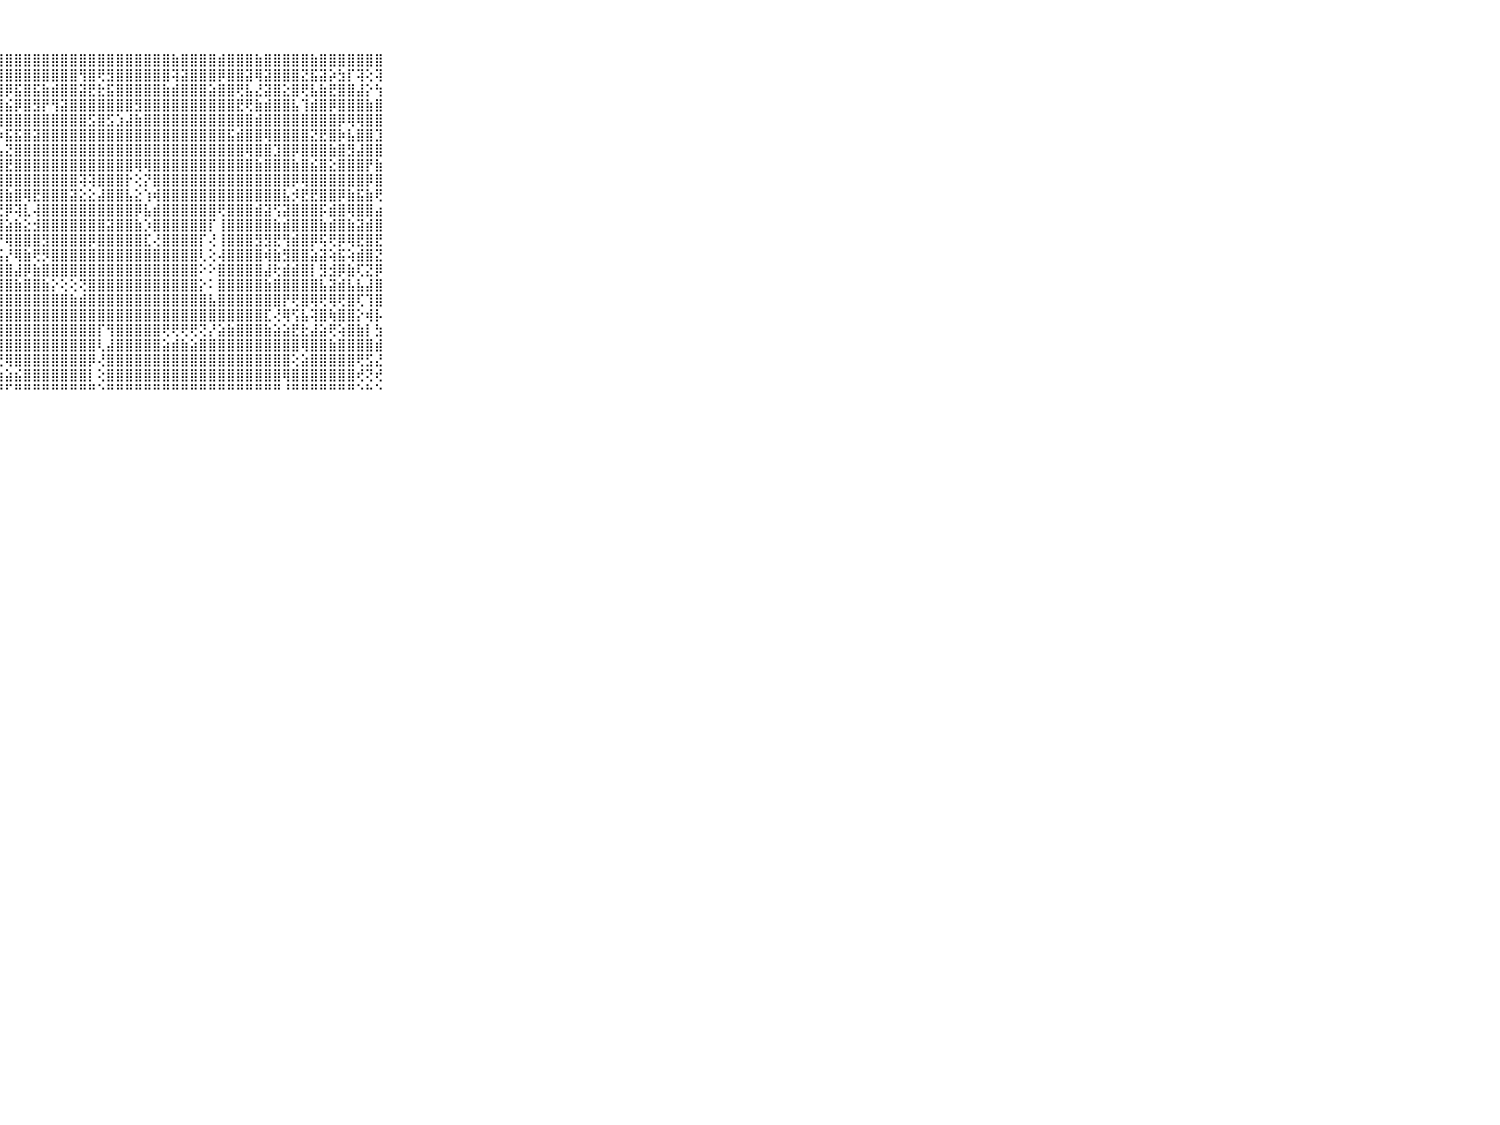

⠀⠀⠀⠀⠀⠀⠀⠀⠀⠀⠀⢸⣿⣿⣿⣿⣿⣿⣿⣷⣿⣷⣿⣿⣿⣿⣿⣿⣿⣿⣿⣿⣿⣿⣿⣿⣿⣿⣿⣿⣿⣿⣿⣿⣿⣿⣷⣿⣿⣿⣿⣾⣿⣿⣿⣷⣿⣿⣿⣿⣿⣷⣿⣿⣿⣿⣿⣿⣿⠀⠀⠀⠀⠀⠀⠀⠀⠀⠀⠀⠀
⠀⠀⠀⠀⠀⠀⠀⠀⠀⠀⠀⢸⢻⣿⣿⣿⣿⣿⣿⣿⡿⣿⣯⣽⣿⣽⣽⣿⣿⣿⣿⣿⣿⣿⣿⣿⢻⣿⢟⣻⣿⣿⣿⣿⣿⣿⢽⣽⣿⣿⣿⡿⣿⣿⣽⢿⣽⣿⣿⣿⣝⣯⣽⡵⣳⡏⢽⢕⢽⠀⠀⠀⠀⠀⠀⠀⠀⠀⠀⠀⠀
⠀⠀⠀⠀⠀⠀⠀⠀⠀⠀⠀⢠⢾⣿⣿⣿⣿⣿⣿⣿⣿⣿⣿⣟⢺⣷⣽⣿⡿⣯⣿⣯⣷⣾⣿⣿⣽⣟⣗⣯⣿⣿⣿⣿⣿⣷⣾⣿⣿⣿⣵⣿⣿⢟⣧⣜⣽⣿⣕⣿⢟⣧⣷⣟⣿⣿⣼⡕⢳⠀⠀⠀⠀⠀⠀⠀⠀⠀⠀⠀⠀
⠀⠀⠀⠀⠀⠀⠀⠀⠀⠀⠀⢑⡱⣻⡳⡿⣿⣿⣿⣿⣿⣿⢮⣿⣷⣿⣿⣿⣮⡿⣿⣻⡟⢻⣽⣿⣿⣿⣿⣿⣿⣿⣻⣿⣿⣿⣿⣿⣿⣿⣿⣿⣿⣟⢟⣷⣾⣿⣿⣧⢹⣾⣿⡿⣿⣿⣿⣷⣿⠀⠀⠀⠀⠀⠀⠀⠀⠀⠀⠀⠀
⠀⠀⠀⠀⠀⠀⠀⠀⠀⠀⠀⢸⣿⣿⣿⣿⣿⣿⣿⣿⣿⣿⣿⣿⣿⣿⣿⣿⣿⣿⣿⣿⣿⣿⣿⣿⣿⣫⣿⣫⣱⣼⣷⣿⣿⣿⣿⣿⣿⣿⣿⣿⣿⣿⣿⣾⣿⣿⣿⣿⣿⣿⣿⣿⡿⢿⢿⣿⣿⠀⠀⠀⠀⠀⠀⠀⠀⠀⠀⠀⠀
⠀⠀⠀⠀⠀⠀⠀⠀⠀⠀⠀⢸⣿⣿⣿⣿⣽⢟⣽⣿⣿⣿⡻⢿⣿⣿⣿⡷⣯⣯⣿⣽⣿⣿⣿⣿⣿⣿⣿⣿⣿⣿⣿⣿⣿⣿⣿⣿⣿⣿⣿⣿⣯⣾⣿⣿⢿⣿⣿⣿⣿⣝⣟⣿⡷⣧⣿⣿⣹⠀⠀⠀⠀⠀⠀⠀⠀⠀⠀⠀⠀
⠀⠀⠀⠀⠀⠀⠀⠀⠀⠀⠀⠸⣏⣿⣿⣿⡿⣾⣿⢏⢹⡿⡷⢿⣿⣿⣿⣧⣝⣿⣿⣿⣿⣿⣿⣿⣿⣿⣿⣿⣿⣿⣿⣿⣿⣿⣿⣿⣿⣿⣿⣿⣿⣿⢿⣿⣿⣹⣿⡿⣿⣿⣿⣷⣿⣻⣼⣿⣿⠀⠀⠀⠀⠀⠀⠀⠀⠀⠀⠀⠀
⠀⠀⠀⠀⠀⠀⠀⠀⠀⠀⠀⠰⣿⣿⣿⣿⣷⣿⣧⣷⣿⣷⡿⣾⣟⣿⣿⣿⣟⣿⣿⣿⣿⣿⣿⣿⣿⣿⣿⣿⣿⣿⢿⢿⣿⣿⣿⣿⣿⣿⣿⣿⣿⣿⣿⣷⣿⣿⣿⣷⣿⣮⣿⣕⣿⣿⣿⡟⣷⠀⠀⠀⠀⠀⠀⠀⠀⠀⠀⠀⠀
⠀⠀⠀⠀⠀⠀⠀⠀⠀⠀⠀⢸⣿⣿⣿⣿⣿⣿⣿⣿⣿⣿⣿⣿⢿⣿⣿⣿⣿⣿⣿⣿⣿⣿⣿⣿⢽⢽⣿⣿⣿⡗⢕⡝⣿⣿⣿⣿⣿⣿⣿⣿⣿⣿⣿⣿⣿⣿⣿⡿⢿⣿⣿⣿⣿⣿⣿⡿⣿⠀⠀⠀⠀⠀⠀⠀⠀⠀⠀⠀⠀
⠀⠀⠀⠀⠀⠀⠀⠀⠀⠀⠀⢸⣿⣿⣿⣟⣿⣿⣿⣿⣻⣟⢹⡿⣵⡅⠙⣿⣷⣿⢿⣟⣿⣿⣿⣽⣕⣕⣼⣿⣿⣧⣕⢱⢾⣿⣿⣿⣿⣿⣿⣿⣿⣿⣿⣿⣿⣿⣧⡺⣟⣟⣿⣿⡿⣷⣯⣷⢟⠀⠀⠀⠀⠀⠀⠀⠀⠀⠀⠀⠀
⠀⠀⠀⠀⠀⠀⠀⠀⠀⠀⠀⢸⣿⣿⣿⣿⣷⣿⣿⣿⡿⣯⣮⡽⢿⢿⣷⣟⡿⢽⣇⢼⣿⣿⣿⣿⣿⣿⣿⣿⣿⣿⡿⣧⣾⣿⣿⣿⣿⣿⣿⢟⣿⣿⣿⣾⣽⢫⣽⣿⣿⣿⡯⣾⣿⢿⣿⣿⣴⠀⠀⠀⠀⠀⠀⠀⠀⠀⠀⠀⠀
⠀⠀⠀⠀⠀⠀⠀⠀⠀⠀⠀⢸⣿⣿⣿⣿⣿⣕⣿⣿⣷⣿⣯⣧⣼⣞⣻⣿⣵⣷⣕⣺⣿⣿⣿⣿⣿⣿⣿⣽⣿⣿⣷⡱⣿⣿⣿⣿⣿⣿⡏⢸⣿⣿⣿⣿⣿⣷⣾⣿⣿⣿⣷⣾⣿⣷⣽⣾⣿⠀⠀⠀⠀⠀⠀⠀⠀⠀⠀⠀⠀
⠀⠀⠀⠀⠀⠀⠀⠀⠀⠀⠀⢸⣿⣿⣿⣿⢿⣿⣿⣿⣿⣿⣿⣿⣿⣿⣿⡟⢿⣿⣿⣿⣻⣿⣿⣿⣿⡿⣿⣿⣿⣿⣿⣏⢜⣿⣿⣿⣿⡏⢜⢸⣿⣿⣿⣻⣻⣟⢻⣾⣿⡿⢯⢟⡿⢿⣟⣿⣟⠀⠀⠀⠀⠀⠀⠀⠀⠀⠀⠀⠀
⠀⠀⠀⠀⠀⠀⠀⠀⠀⠀⠀⠘⡟⢿⢿⣿⣿⣿⣿⣿⣿⣿⣿⣻⣿⣿⣿⣯⡜⢿⣷⢟⡻⣿⣿⣿⣿⣿⣿⣿⣿⣿⣿⣿⣿⣿⣿⣿⣿⢇⢕⢼⣿⣿⣿⣿⢾⣷⣻⣿⣿⣵⣽⢵⣯⢵⣾⣿⣝⠀⠀⠀⠀⠀⠀⠀⠀⠀⠀⠀⠀
⠀⠀⠀⠀⠀⠀⠀⠀⠀⠀⠀⢠⣽⣿⣿⣿⣿⣿⣿⣿⣿⣿⣿⣯⣿⣿⣿⣿⣿⣼⡿⣷⣿⣿⣿⣿⣿⣿⣿⣿⣿⣿⣿⣿⣿⣿⣿⣿⣿⠕⠕⣿⣿⣿⣿⣿⣼⢗⣾⣾⣿⡇⣻⣺⡿⣷⢏⣝⡿⠀⠀⠀⠀⠀⠀⠀⠀⠀⠀⠀⠀
⠀⠀⠀⠀⠀⠀⠀⠀⠀⠀⠀⠀⢸⣿⣻⣿⣿⣿⣿⣿⣿⣿⣿⣿⣿⣿⣿⣿⣿⣷⣿⣿⣷⡕⢕⢕⢝⣿⣿⣿⣿⣿⣿⣿⣿⣿⣿⣿⣿⡕⠅⣿⣿⣿⣿⣿⣷⣿⣿⣿⣿⣿⣧⣽⣾⣧⣧⣼⣿⠀⠀⠀⠀⠀⠀⠀⠀⠀⠀⠀⠀
⠀⠀⠀⠀⠀⠀⠀⠀⠀⠀⠀⠀⢕⢕⢿⡿⢿⣿⣿⣿⣿⣿⣿⣿⡿⢿⣿⣿⣿⣿⣿⣿⣿⣿⣿⣷⣾⣿⣿⣿⣿⣿⣿⣿⣿⣿⣿⣿⣿⣿⣧⣿⣿⣿⣿⣿⣿⣿⡟⢟⣿⢿⢟⢿⢟⣿⢏⢹⣿⠀⠀⠀⠀⠀⠀⠀⠀⠀⠀⠀⠀
⠀⠀⠀⠀⠀⠀⠀⠀⠀⠀⠀⠀⠀⢕⢱⠑⢝⣟⡻⣿⡏⢰⢟⢝⣸⣿⣿⣿⣿⣿⣿⣿⣿⣿⣿⣿⣿⣿⣿⣿⣿⣿⣿⣿⣿⣿⣿⣿⣿⣿⣿⣿⣿⣿⣿⣿⣏⢜⢿⢫⣧⢽⣿⢷⣿⣿⡕⢾⡧⠀⠀⠀⠀⠀⠀⠀⠀⠀⠀⠀⠀
⠀⠀⠀⠀⠀⠀⠀⠀⠀⠀⠀⠀⠀⢕⢵⢷⢕⢿⢿⢟⢕⢕⢕⣺⣿⣿⣿⣿⣿⣿⣿⣿⣿⣿⣿⣿⣿⣿⡏⢻⣿⣿⣿⣿⣿⢟⢟⢟⢟⢝⡜⣵⣷⣿⣿⣿⣷⣵⣵⣟⣗⣼⣵⢟⢵⣿⣷⡇⣳⠀⠀⠀⠀⠀⠀⠀⠀⠀⠀⠀⠀
⠀⠀⠀⠀⠀⠀⠀⠀⠀⠀⠀⠀⢔⣸⢃⠕⠜⢑⢔⢕⢕⢕⢕⢿⢿⣿⣿⣿⣿⣿⣿⣿⣿⣿⣿⣿⣿⣿⢇⣼⣿⣿⣿⣿⣿⣵⣾⣷⣵⣿⣿⣿⣿⣿⣿⣿⣿⣿⣿⣿⢿⣿⣿⣷⣿⣿⣿⣿⣾⠀⠀⠀⠀⠀⠀⠀⠀⠀⠀⠀⠀
⠀⠀⠀⠀⠀⠀⠀⠀⠀⠀⠀⠀⠑⠁⠀⢐⢕⢕⢕⢕⢕⢕⢕⢕⢕⢇⢝⢟⢿⣿⣿⣿⣿⣿⣿⣿⣿⡿⢜⣿⣿⣿⣿⣿⣿⣿⣿⣿⣿⣿⣿⣿⣿⣿⣿⣿⣿⣿⣿⢕⣵⣿⣿⣿⣿⣿⢟⣫⣜⠀⠀⠀⠀⠀⠀⠀⠀⠀⠀⠀⠀
⠀⠀⠀⠀⠀⠀⠀⠀⠀⠀⠀⠀⠀⢔⠅⢔⢕⢕⢕⢕⢕⢕⢕⢕⢕⢕⢕⣵⣵⣮⣿⣿⣿⣿⣿⣿⣿⡇⢕⣿⣿⣿⣿⣿⣿⣿⣿⣿⣿⣿⣿⣿⣿⣿⣿⣿⣿⣿⢿⣿⣿⣿⣿⣿⣿⣿⢞⢝⢞⠀⠀⠀⠀⠀⠀⠀⠀⠀⠀⠀⠀
⠀⠀⠀⠀⠀⠀⠀⠀⠀⠀⠀⠀⠁⠑⠑⠑⠑⠑⠑⠑⠑⠑⠑⠑⠑⠛⠃⠛⠋⠛⠛⠛⠛⠛⠛⠛⠛⠛⠑⠛⠛⠛⠛⠛⠛⠛⠛⠛⠛⠛⠛⠛⠛⠛⠛⠛⠛⠛⠘⠛⠛⠛⠛⠛⠛⠛⠑⠓⠑⠀⠀⠀⠀⠀⠀⠀⠀⠀⠀⠀⠀